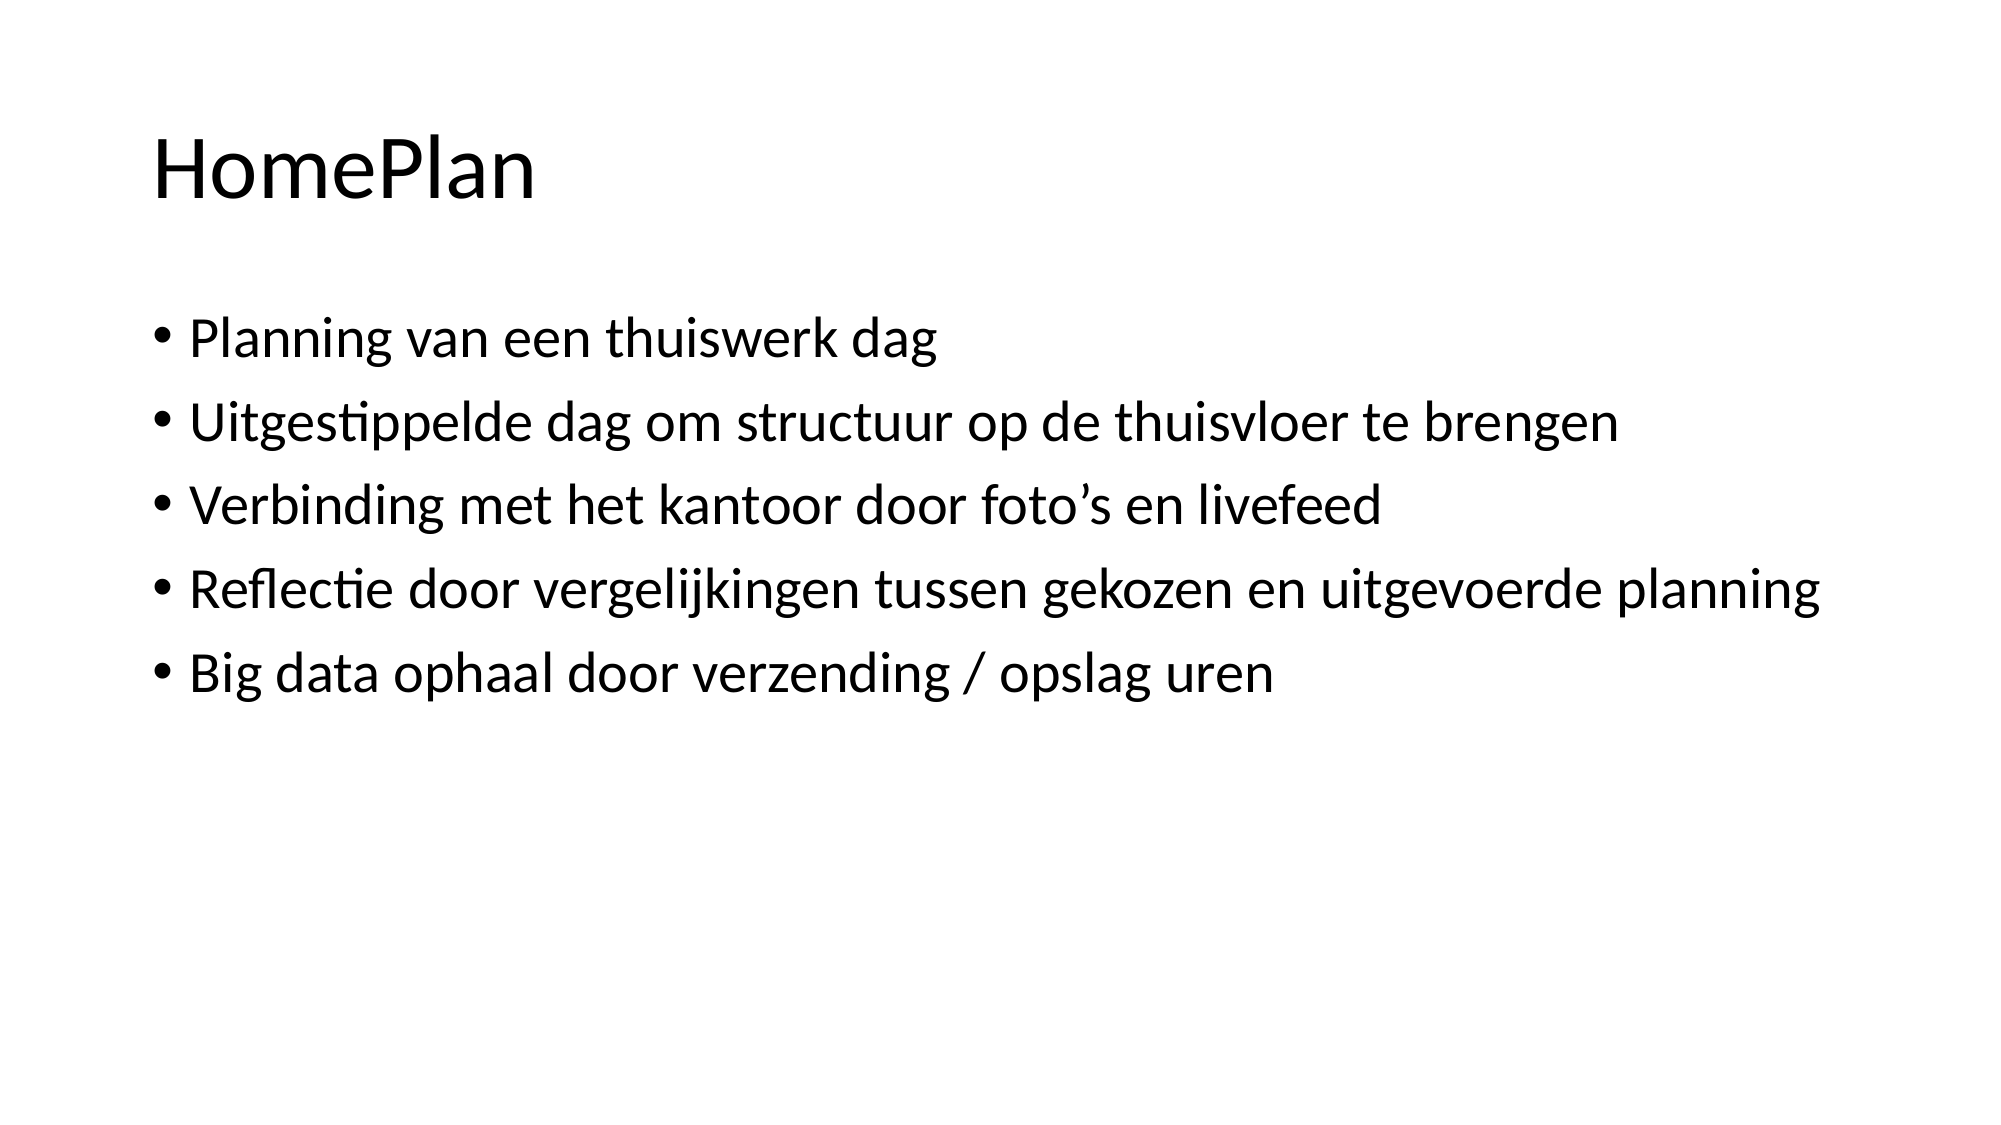

# HomePlan
Planning van een thuiswerk dag
Uitgestippelde dag om structuur op de thuisvloer te brengen
Verbinding met het kantoor door foto’s en livefeed
Reflectie door vergelijkingen tussen gekozen en uitgevoerde planning
Big data ophaal door verzending / opslag uren